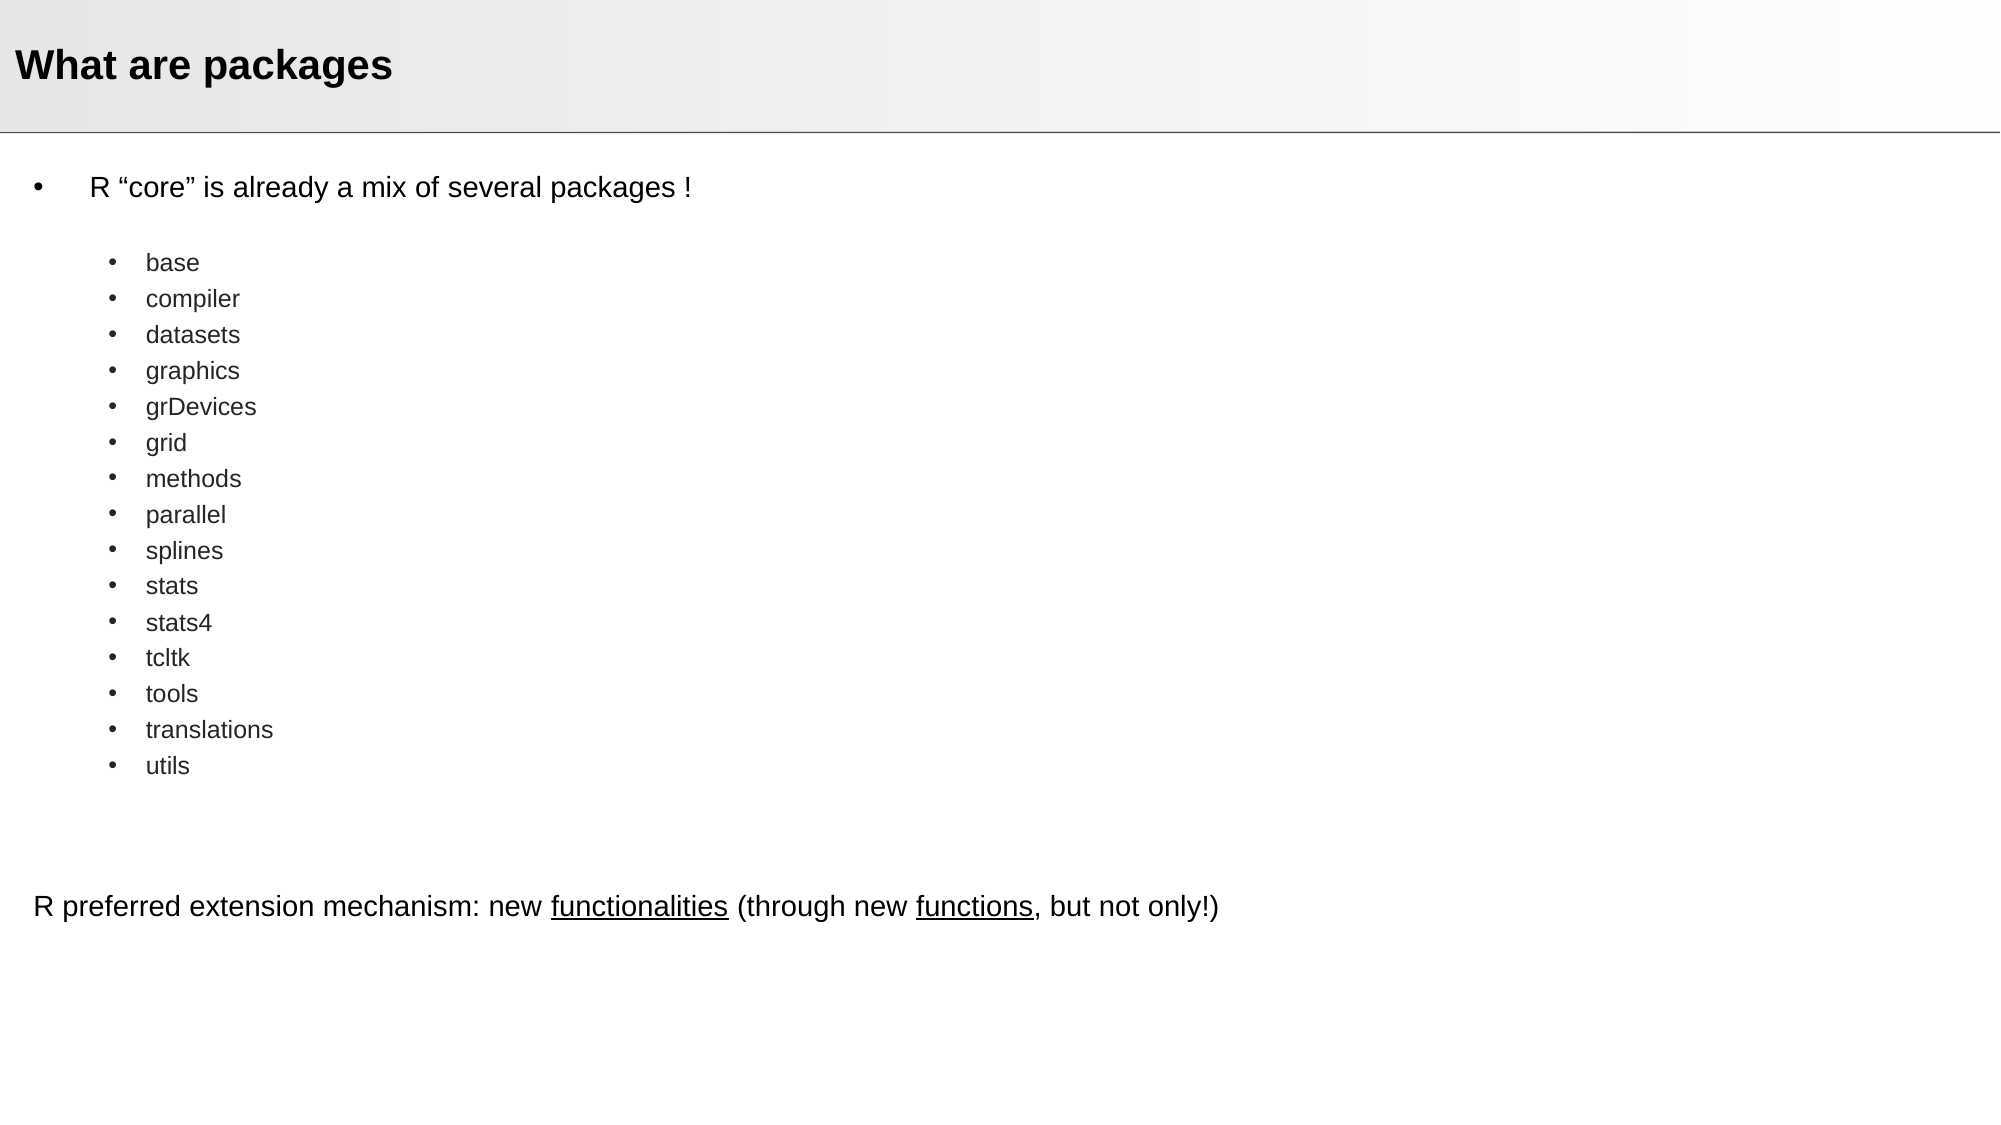

# What are packages
R “core” is already a mix of several packages !
base
compiler
datasets
graphics
grDevices
grid
methods
parallel
splines
stats
stats4
tcltk
tools
translations
utils

R preferred extension mechanism: new functionalities (through new functions, but not only!)